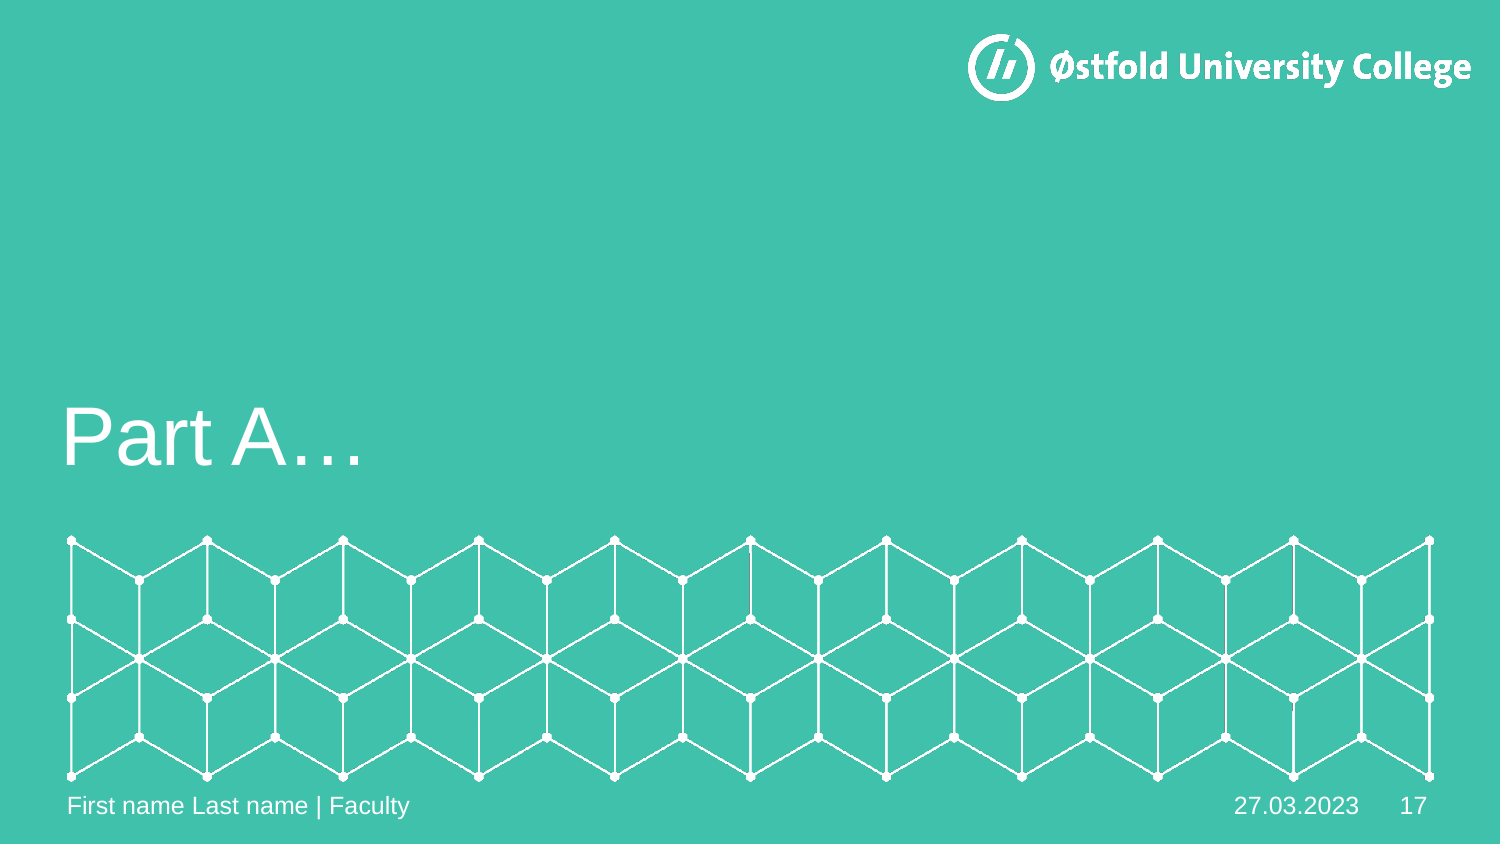

# Part A…
First name Last name | Faculty
17
27.03.2023